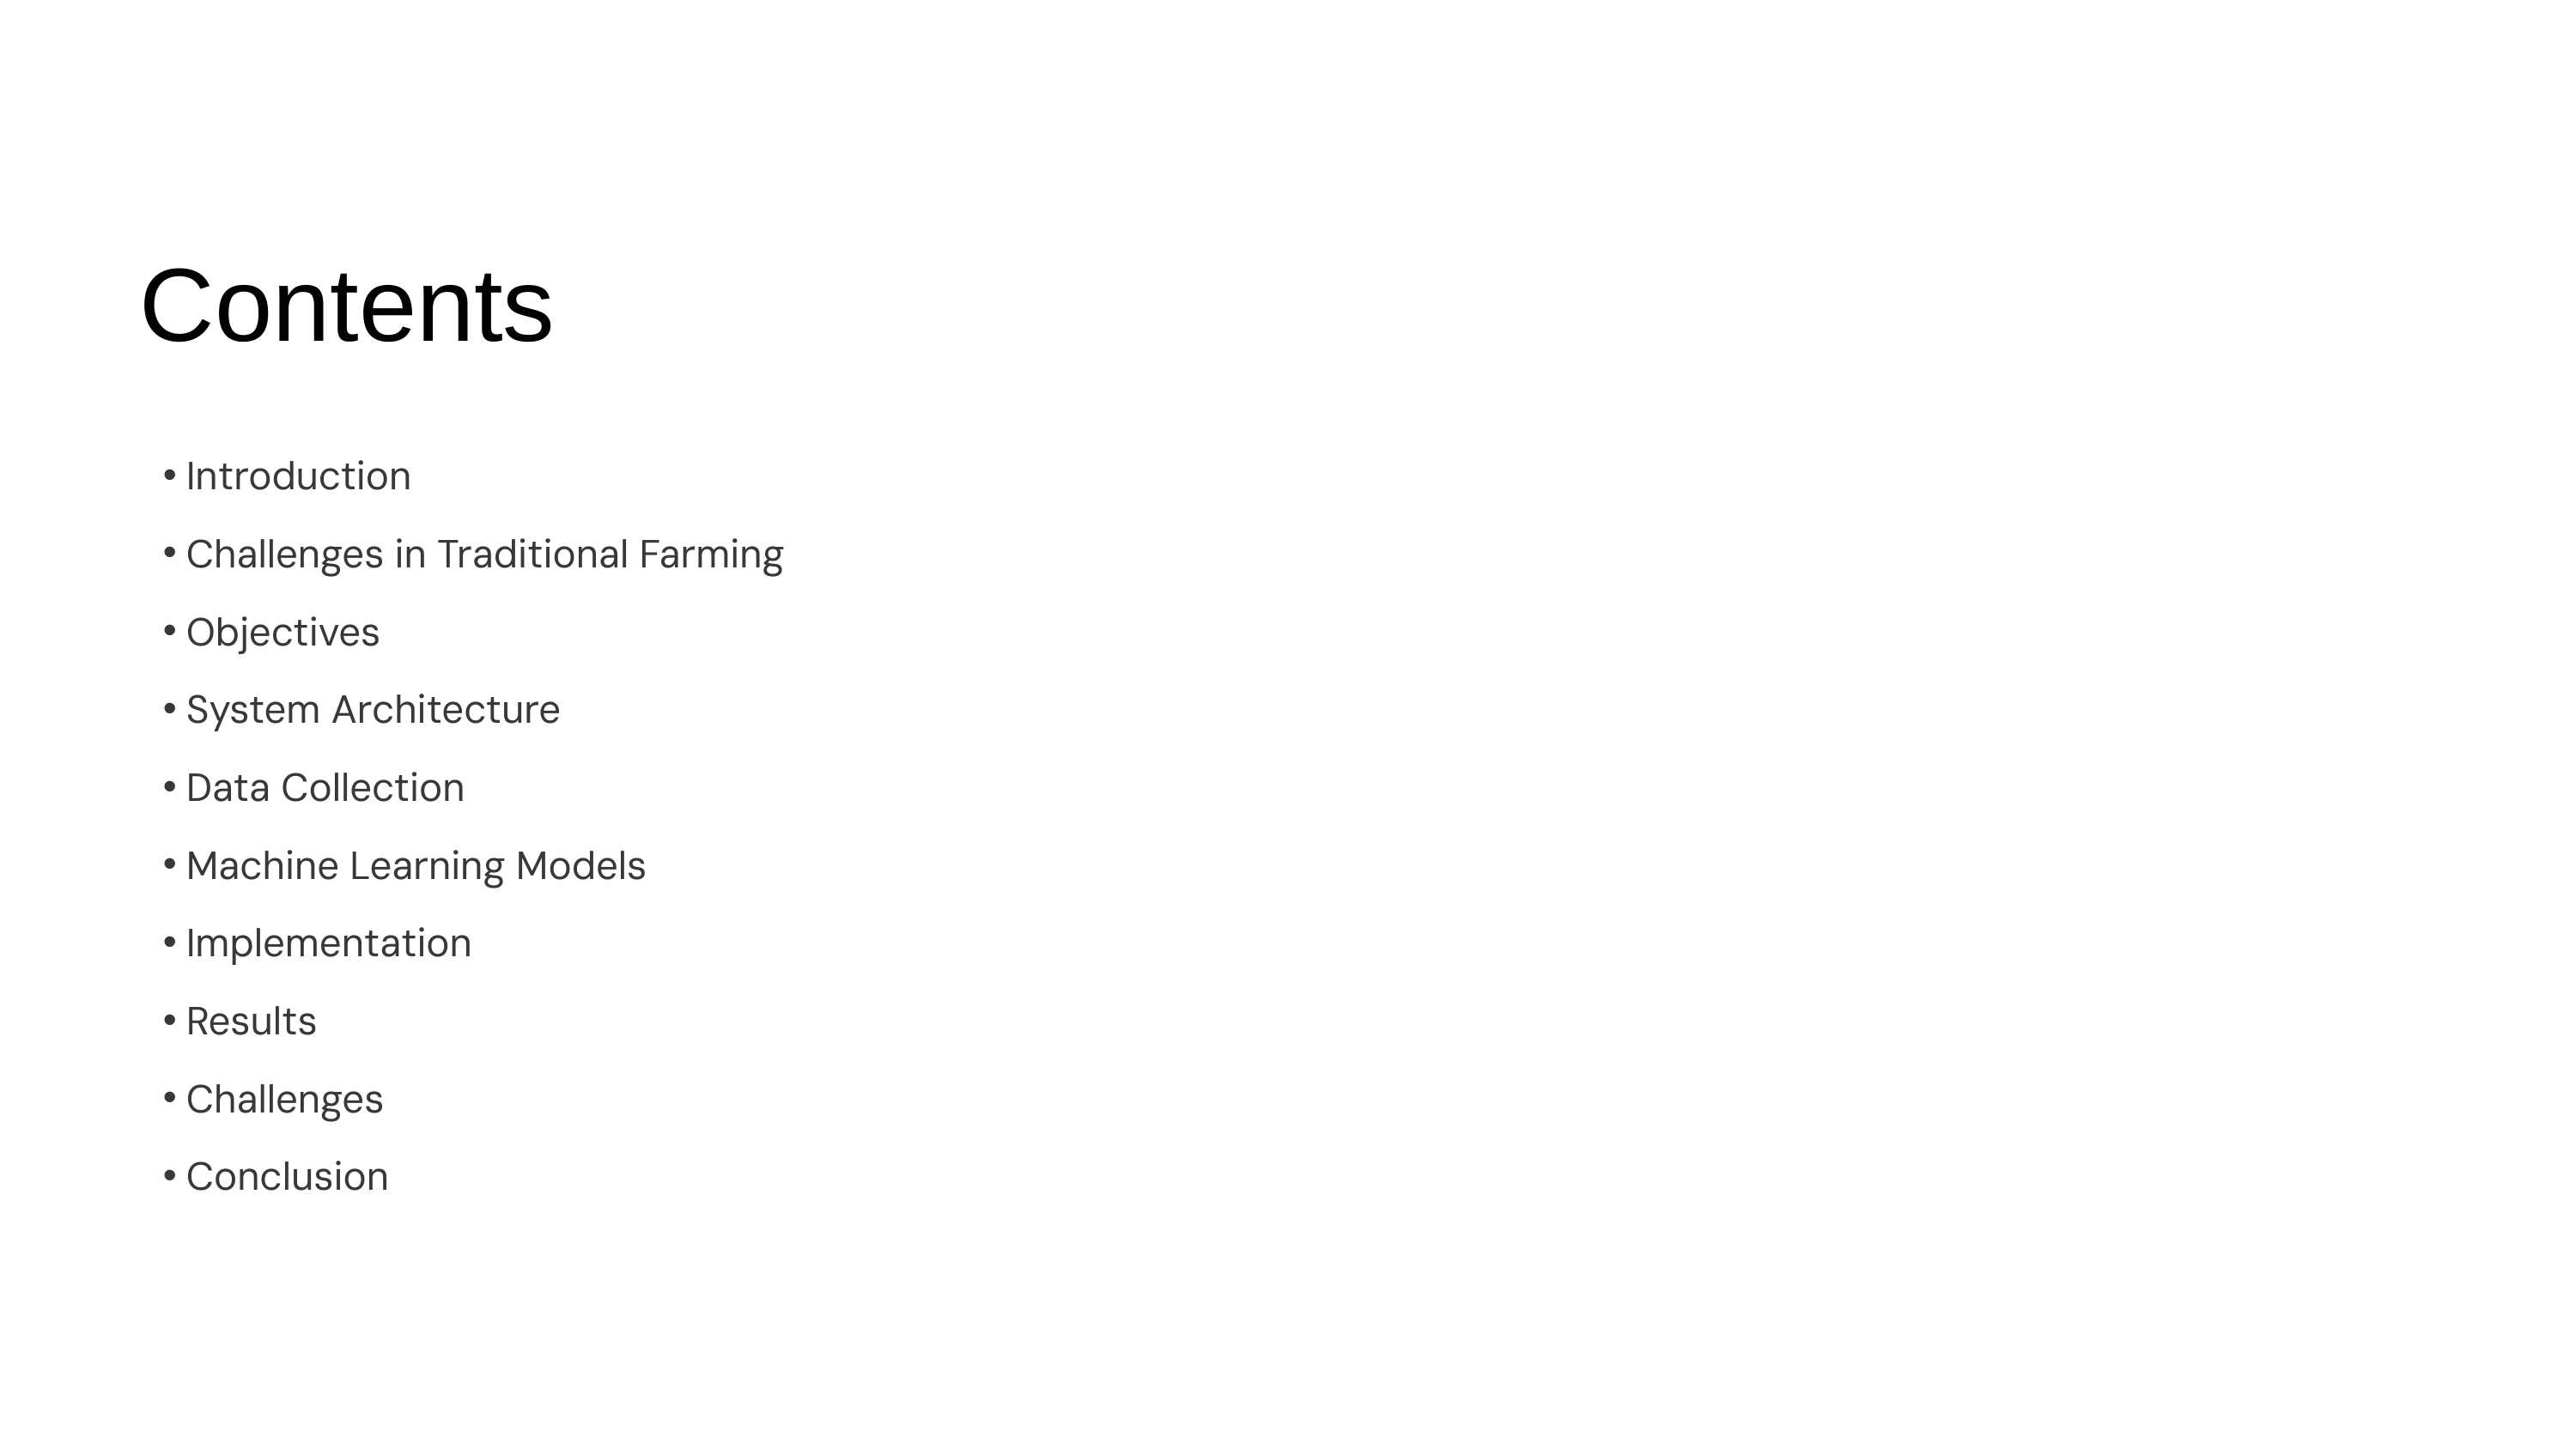

Contents
Introduction
Challenges in Traditional Farming
Objectives
System Architecture
Data Collection
Machine Learning Models
Implementation
Results
Challenges
Conclusion